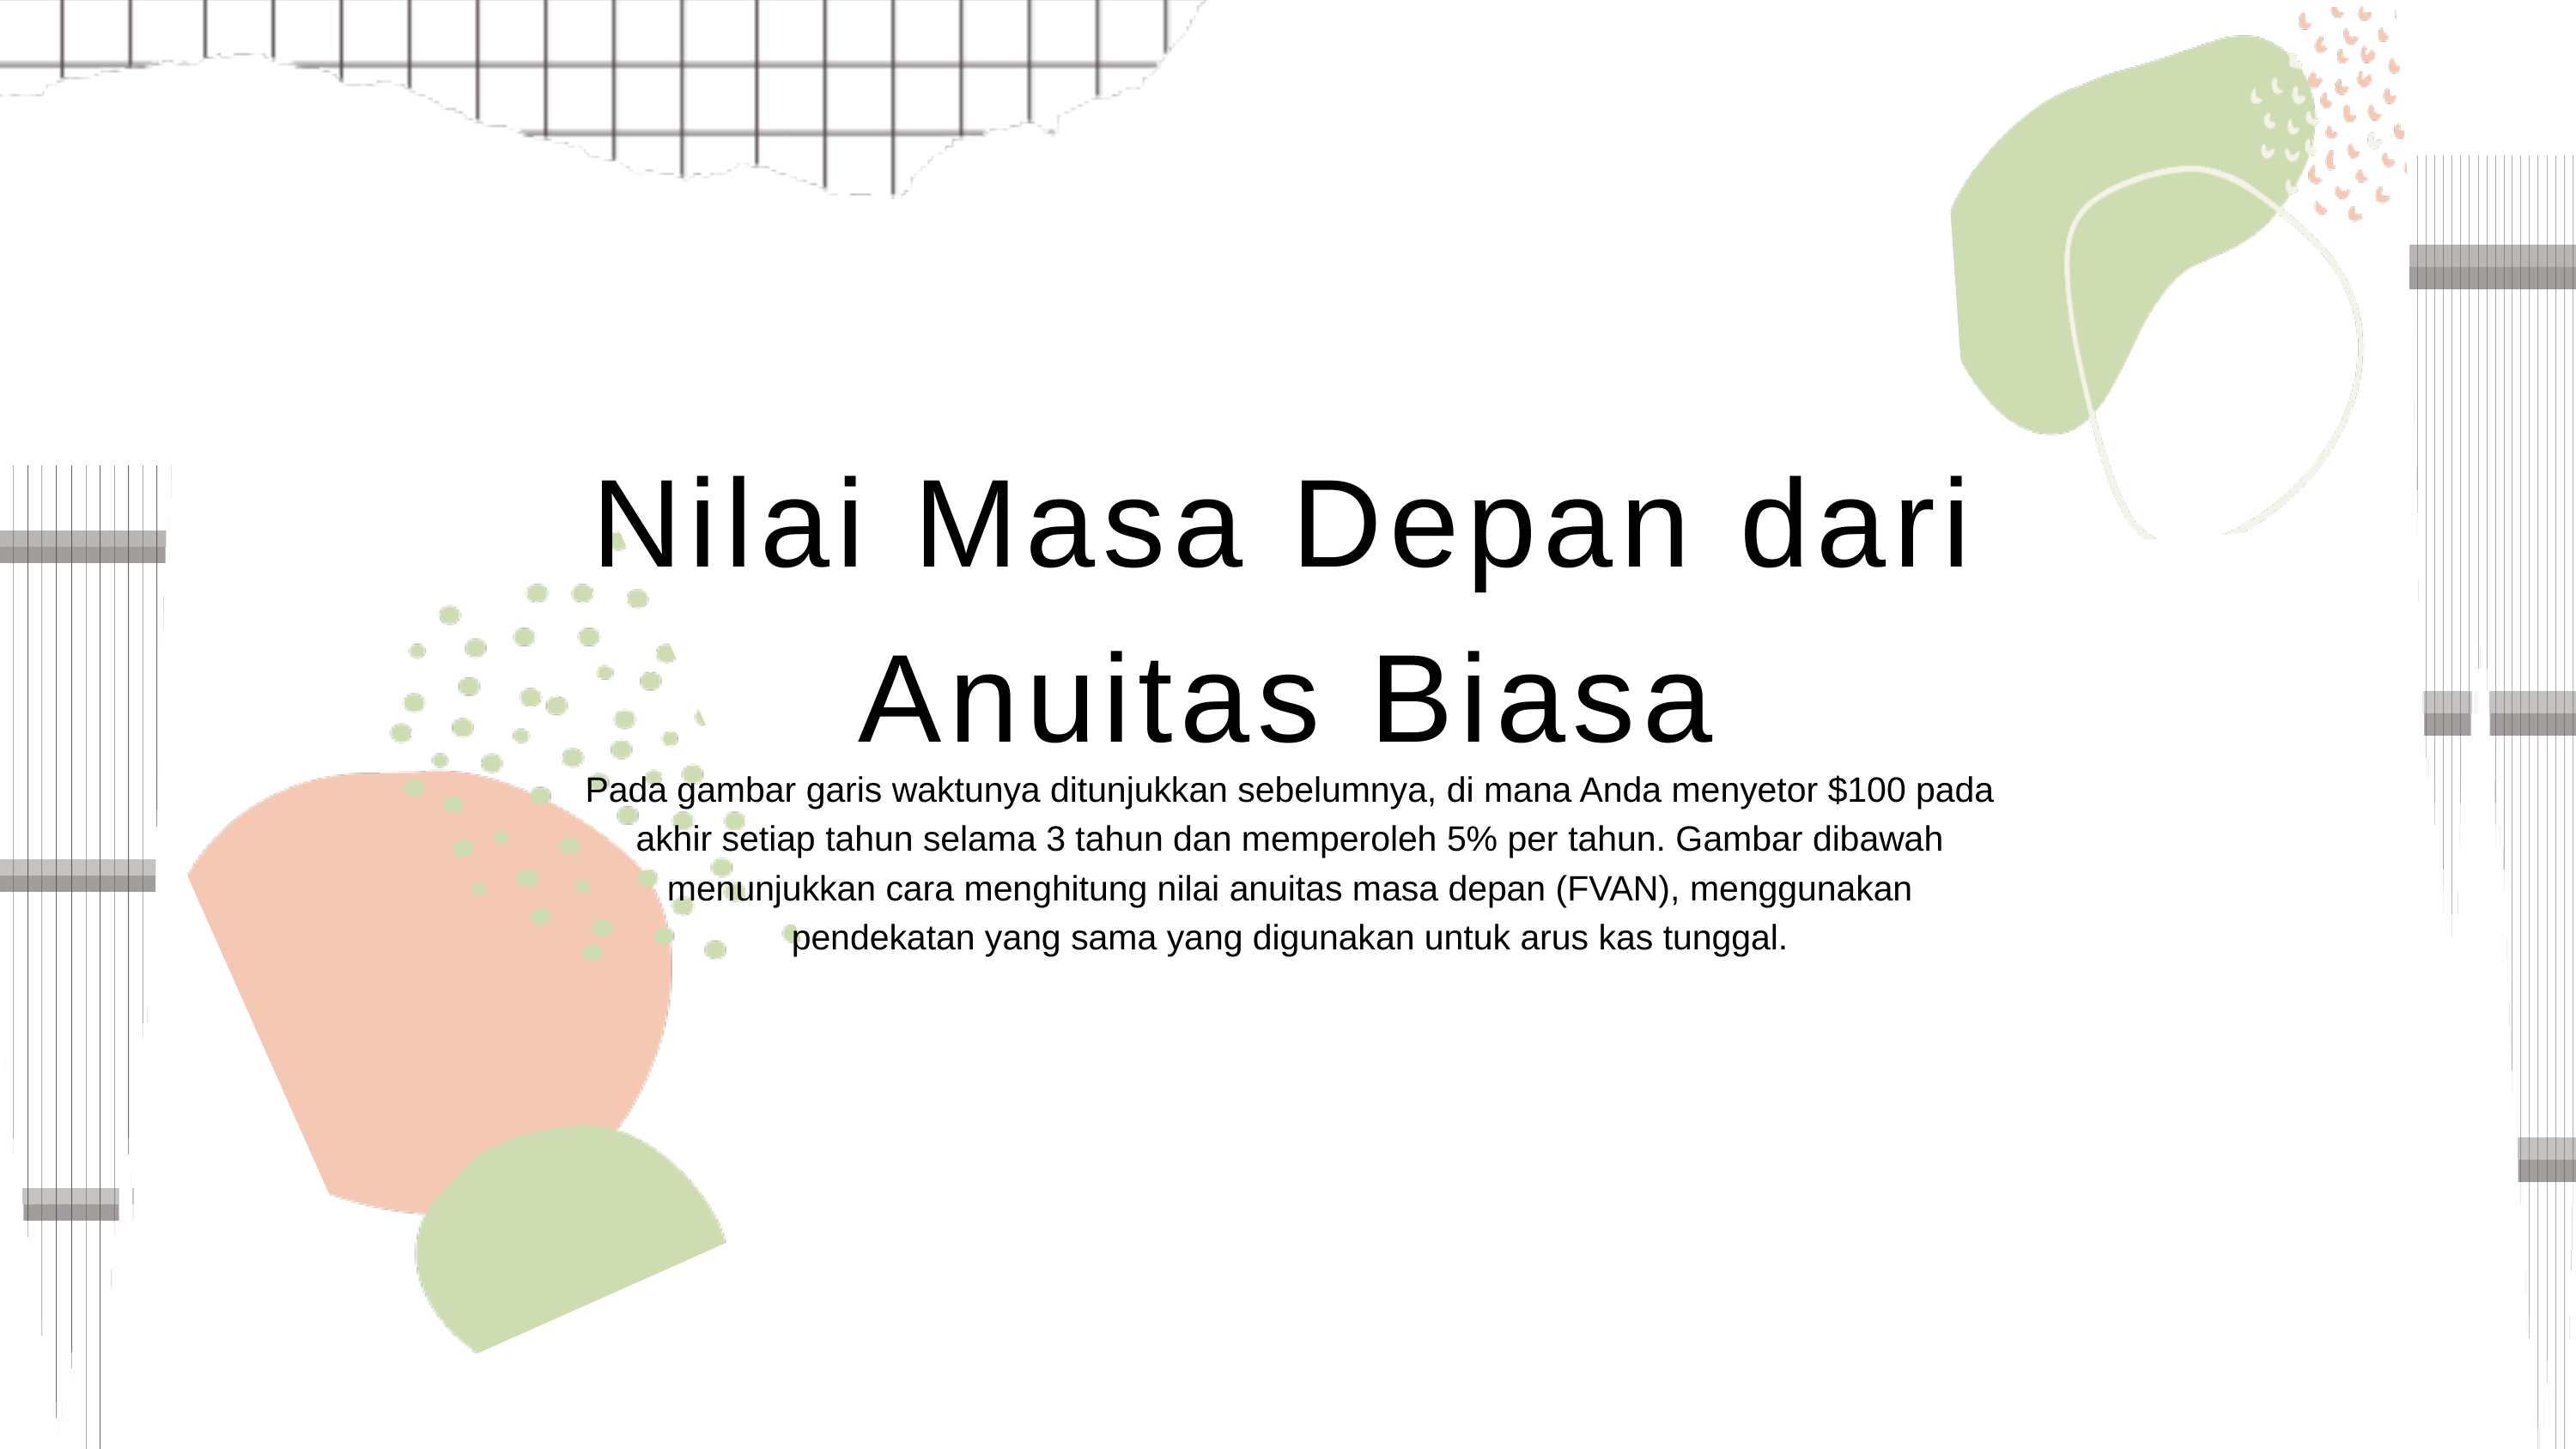

Nilai Masa Depan dari Anuitas Biasa

Pada gambar garis waktunya ditunjukkan sebelumnya, di mana Anda menyetor $100 pada akhir setiap tahun selama 3 tahun dan memperoleh 5% per tahun. Gambar dibawah menunjukkan cara menghitung nilai anuitas masa depan (FVAN), menggunakan pendekatan yang sama yang digunakan untuk arus kas tunggal.